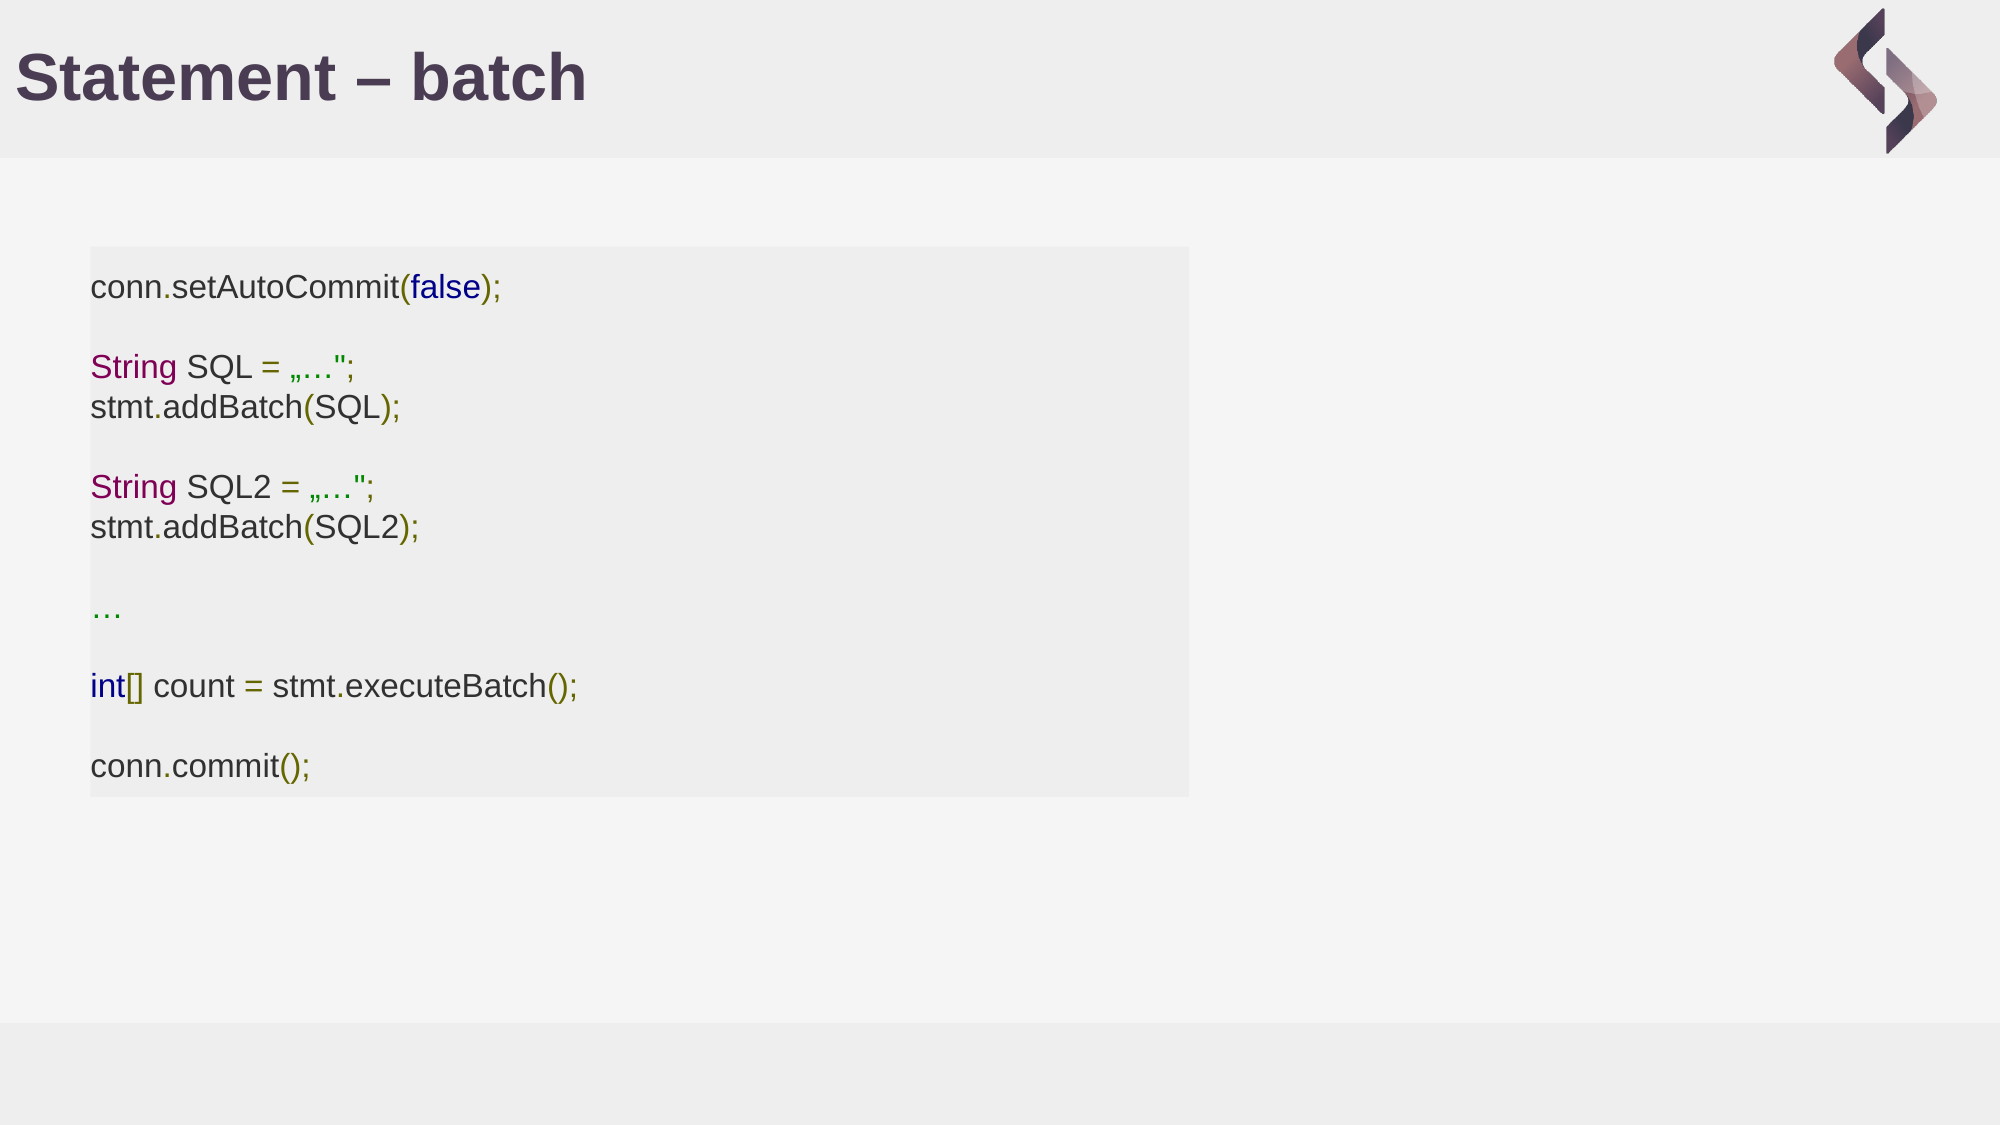

# Statement – batch
conn.setAutoCommit(false);

String SQL = „…";
stmt.addBatch(SQL);

String SQL2 = „…";
stmt.addBatch(SQL2);

…

int[] count = stmt.executeBatch();

conn.commit();